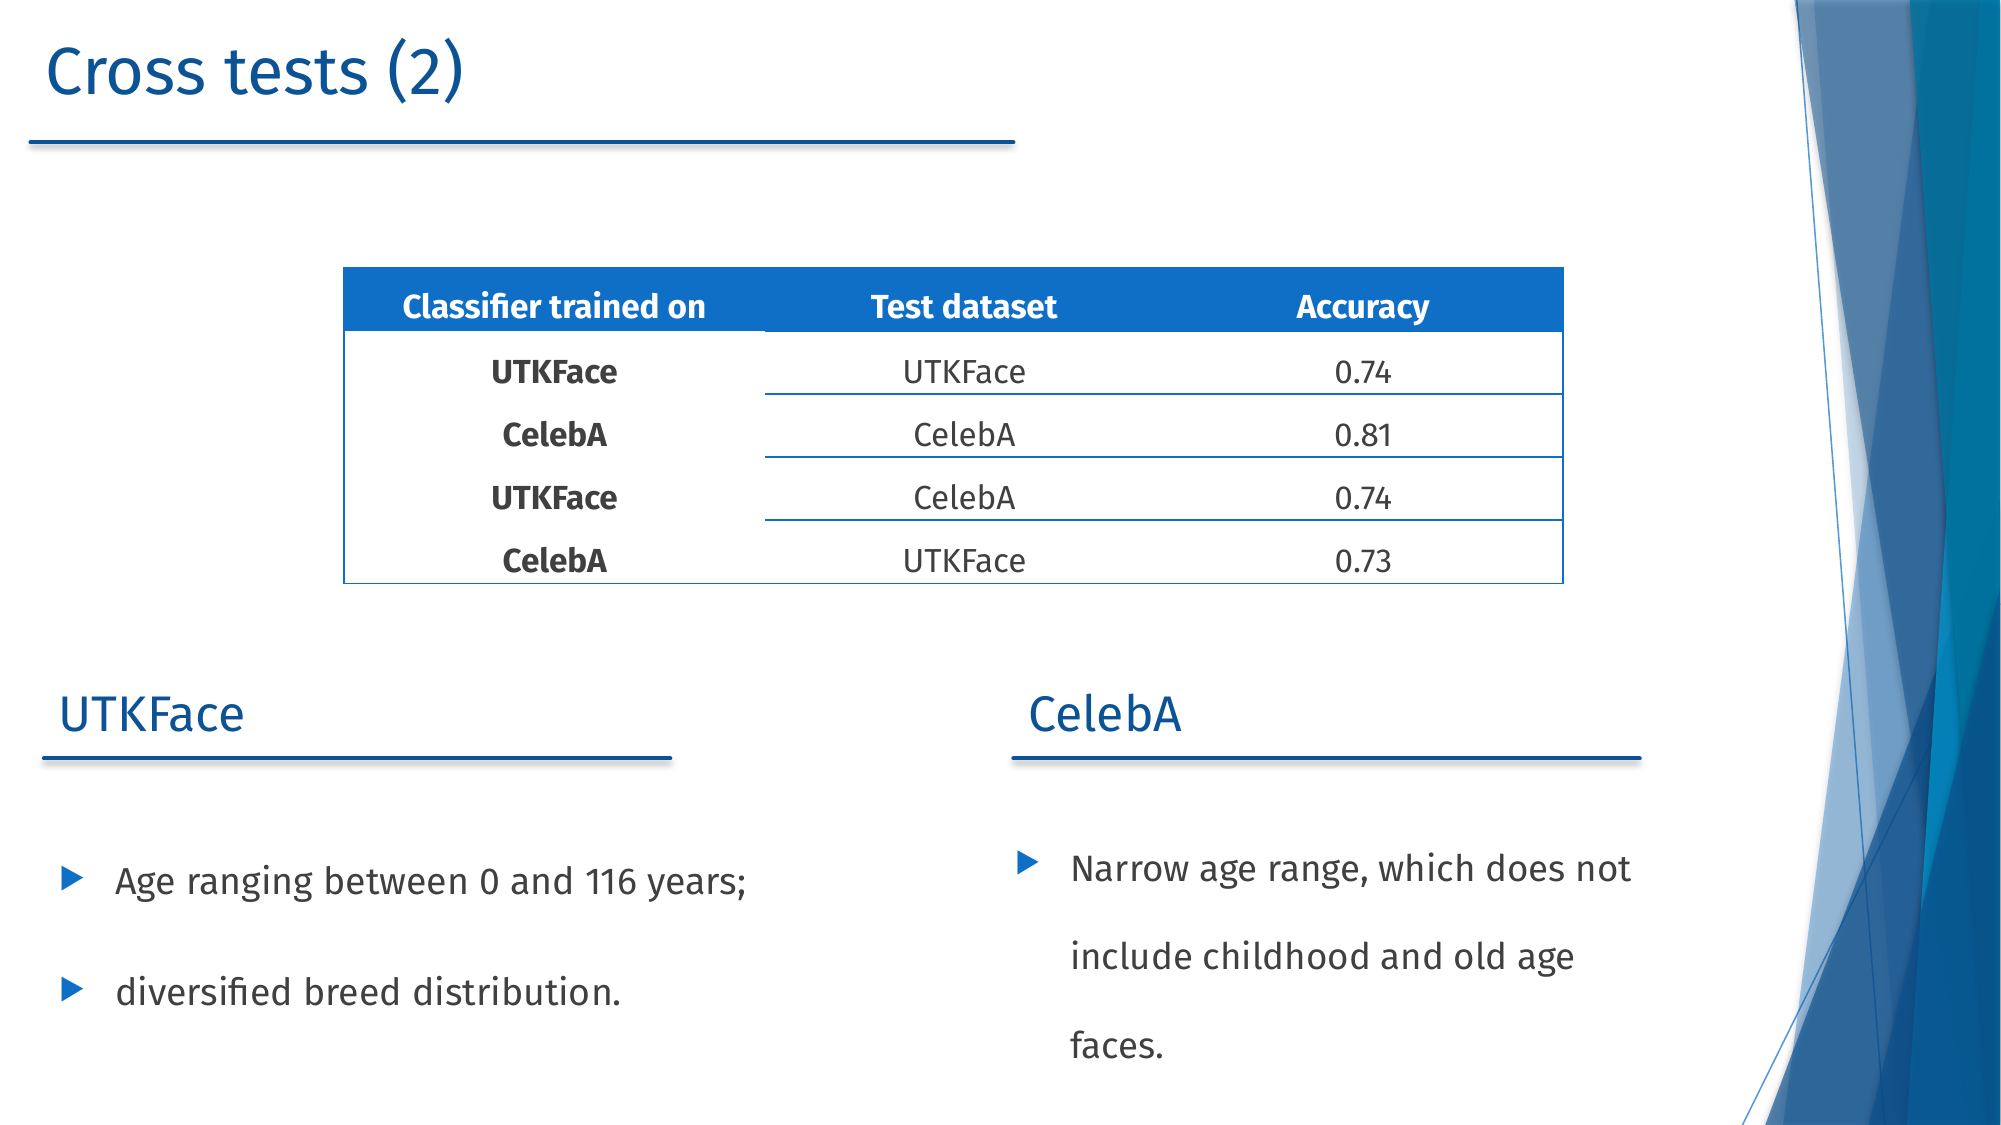

# Cross tests (2)
| Classifier trained on | Test dataset | Accuracy |
| --- | --- | --- |
| UTKFace | UTKFace | 0.74 |
| CelebA | CelebA | 0.81 |
| UTKFace | CelebA | 0.74 |
| CelebA | UTKFace | 0.73 |
CelebA
UTKFace
Narrow age range, which does not include childhood and old age faces.
Age ranging between 0 and 116 years;
diversified breed distribution.